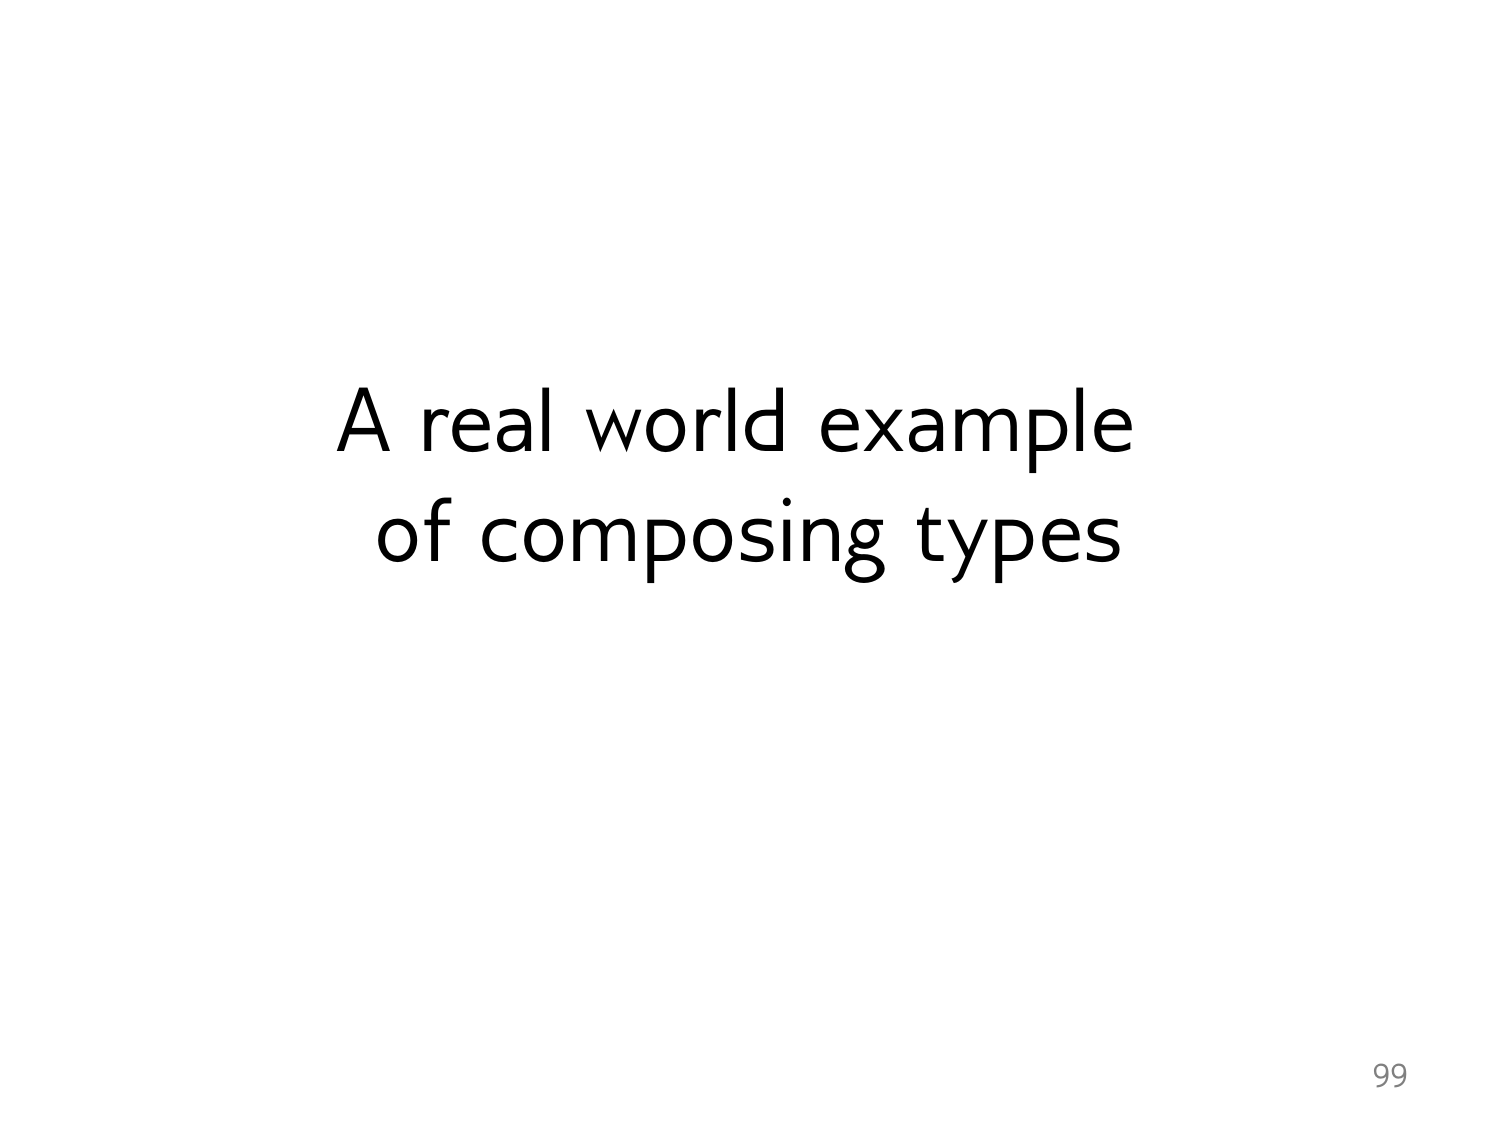

# A real world example of composing types